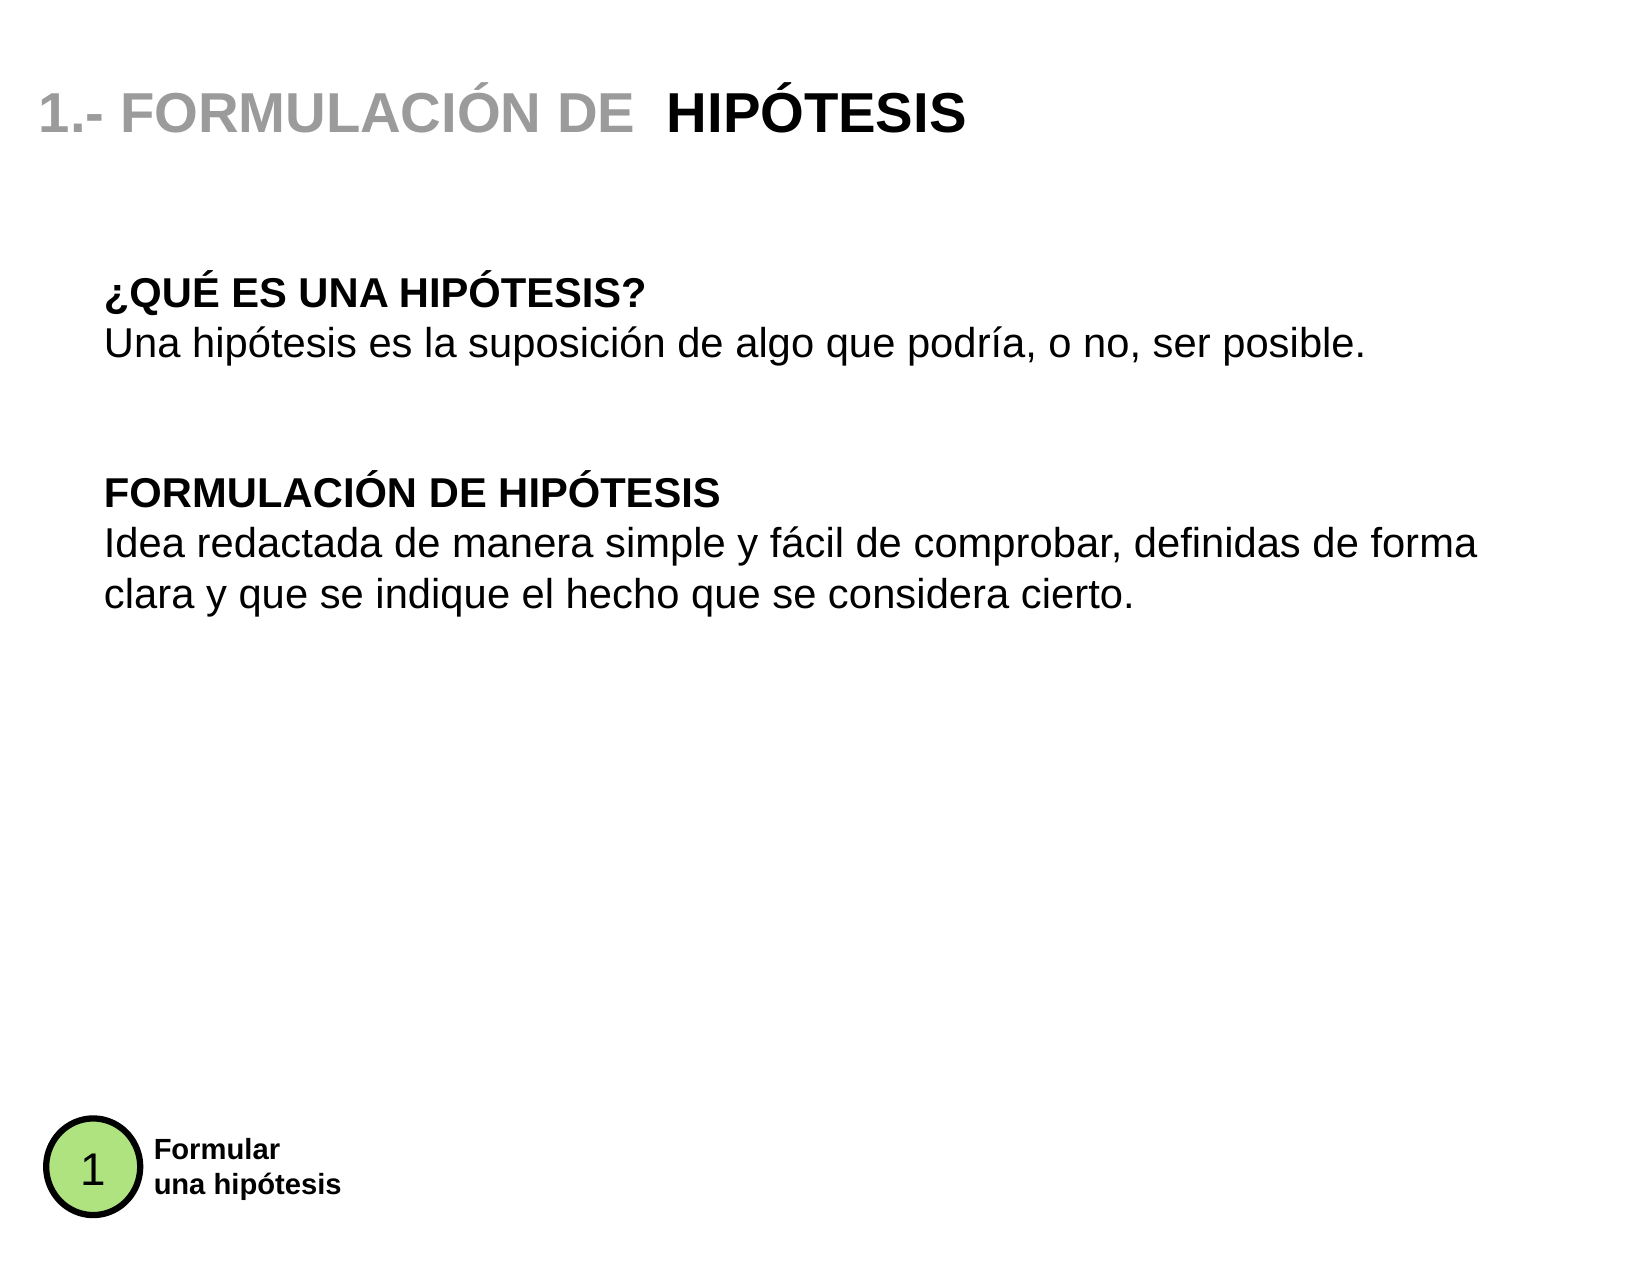

1.- FORMULACIÓN DE  HIPÓTESIS
¿QUÉ ES UNA HIPÓTESIS?
Una hipótesis es la suposición de algo que podría, o no, ser posible.

FORMULACIÓN DE HIPÓTESIS
Idea redactada de manera simple y fácil de comprobar, definidas de forma clara y que se indique el hecho que se considera cierto.

Formular
una hipótesis
1